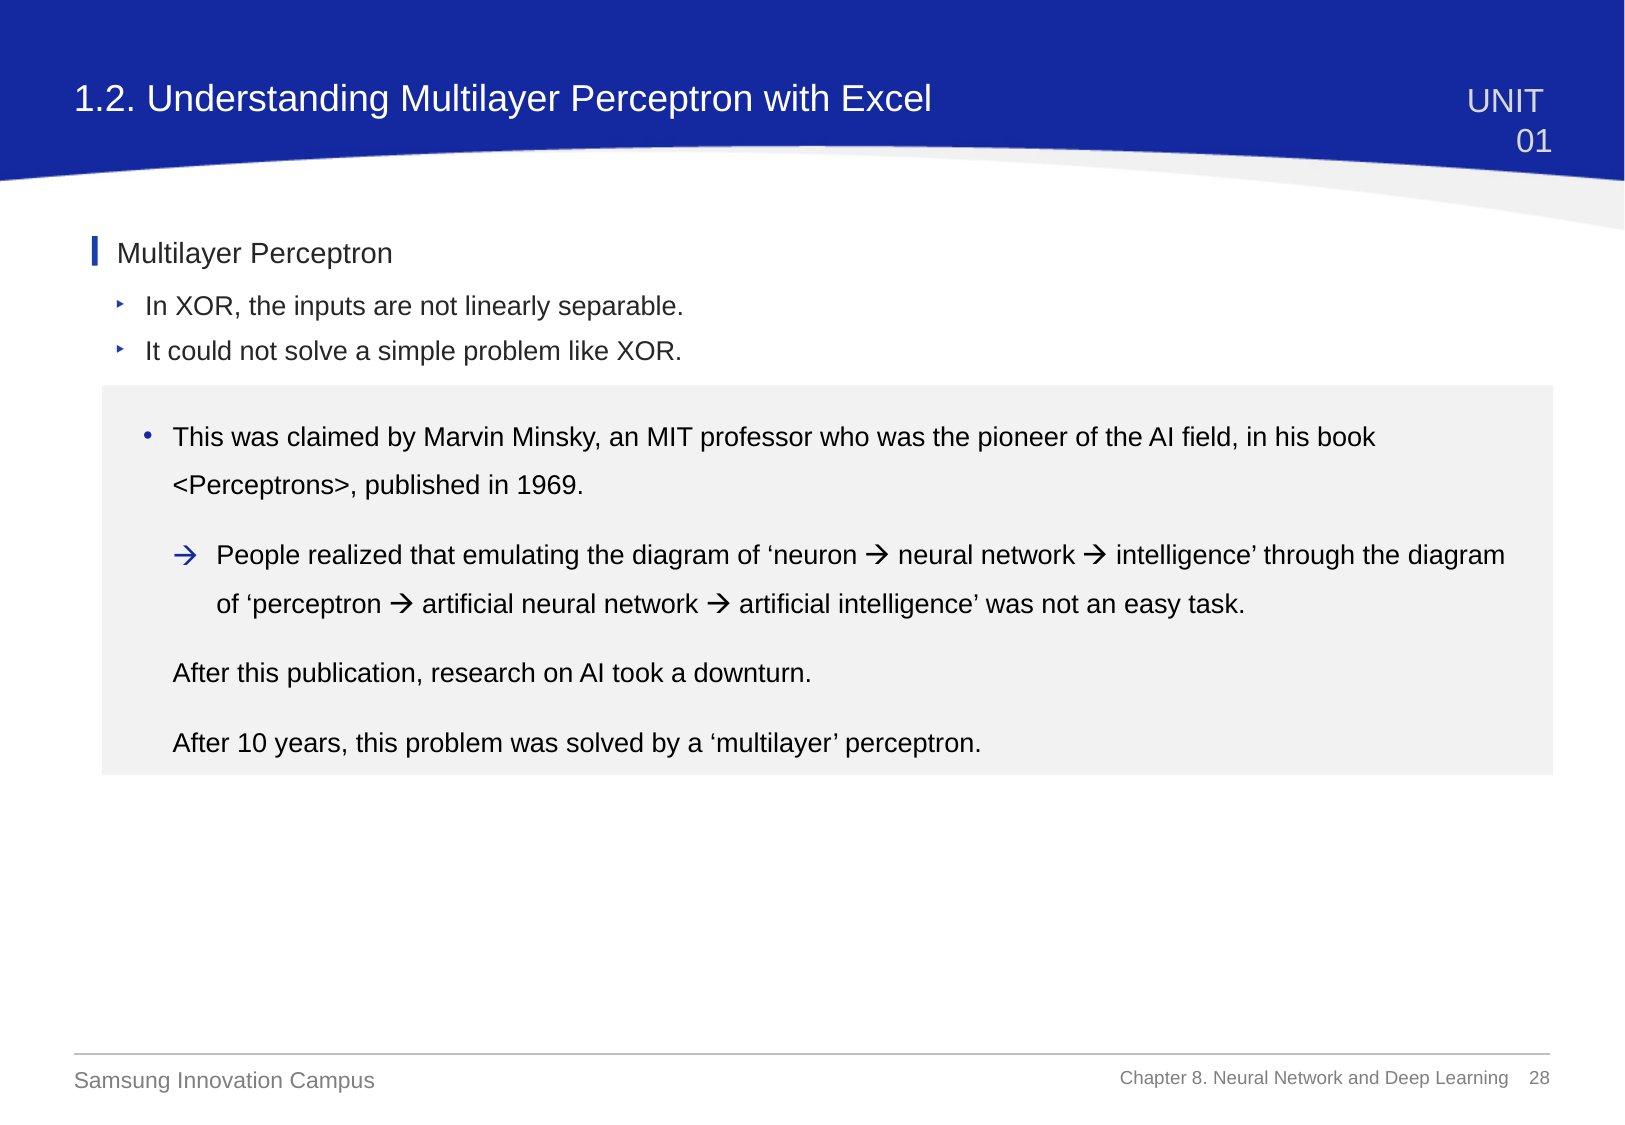

1.2. Understanding Multilayer Perceptron with Excel
UNIT  01
Multilayer Perceptron

In XOR, the inputs are not linearly separable.
It could not solve a simple problem like XOR.
This was claimed by Marvin Minsky, an MIT professor who was the pioneer of the AI field, in his book <Perceptrons>, published in 1969.
People realized that emulating the diagram of ‘neuron 🡪 neural network 🡪 intelligence’ through the diagram of ‘perceptron 🡪 artificial neural network 🡪 artificial intelligence’ was not an easy task.
After this publication, research on AI took a downturn.
After 10 years, this problem was solved by a ‘multilayer’ perceptron.